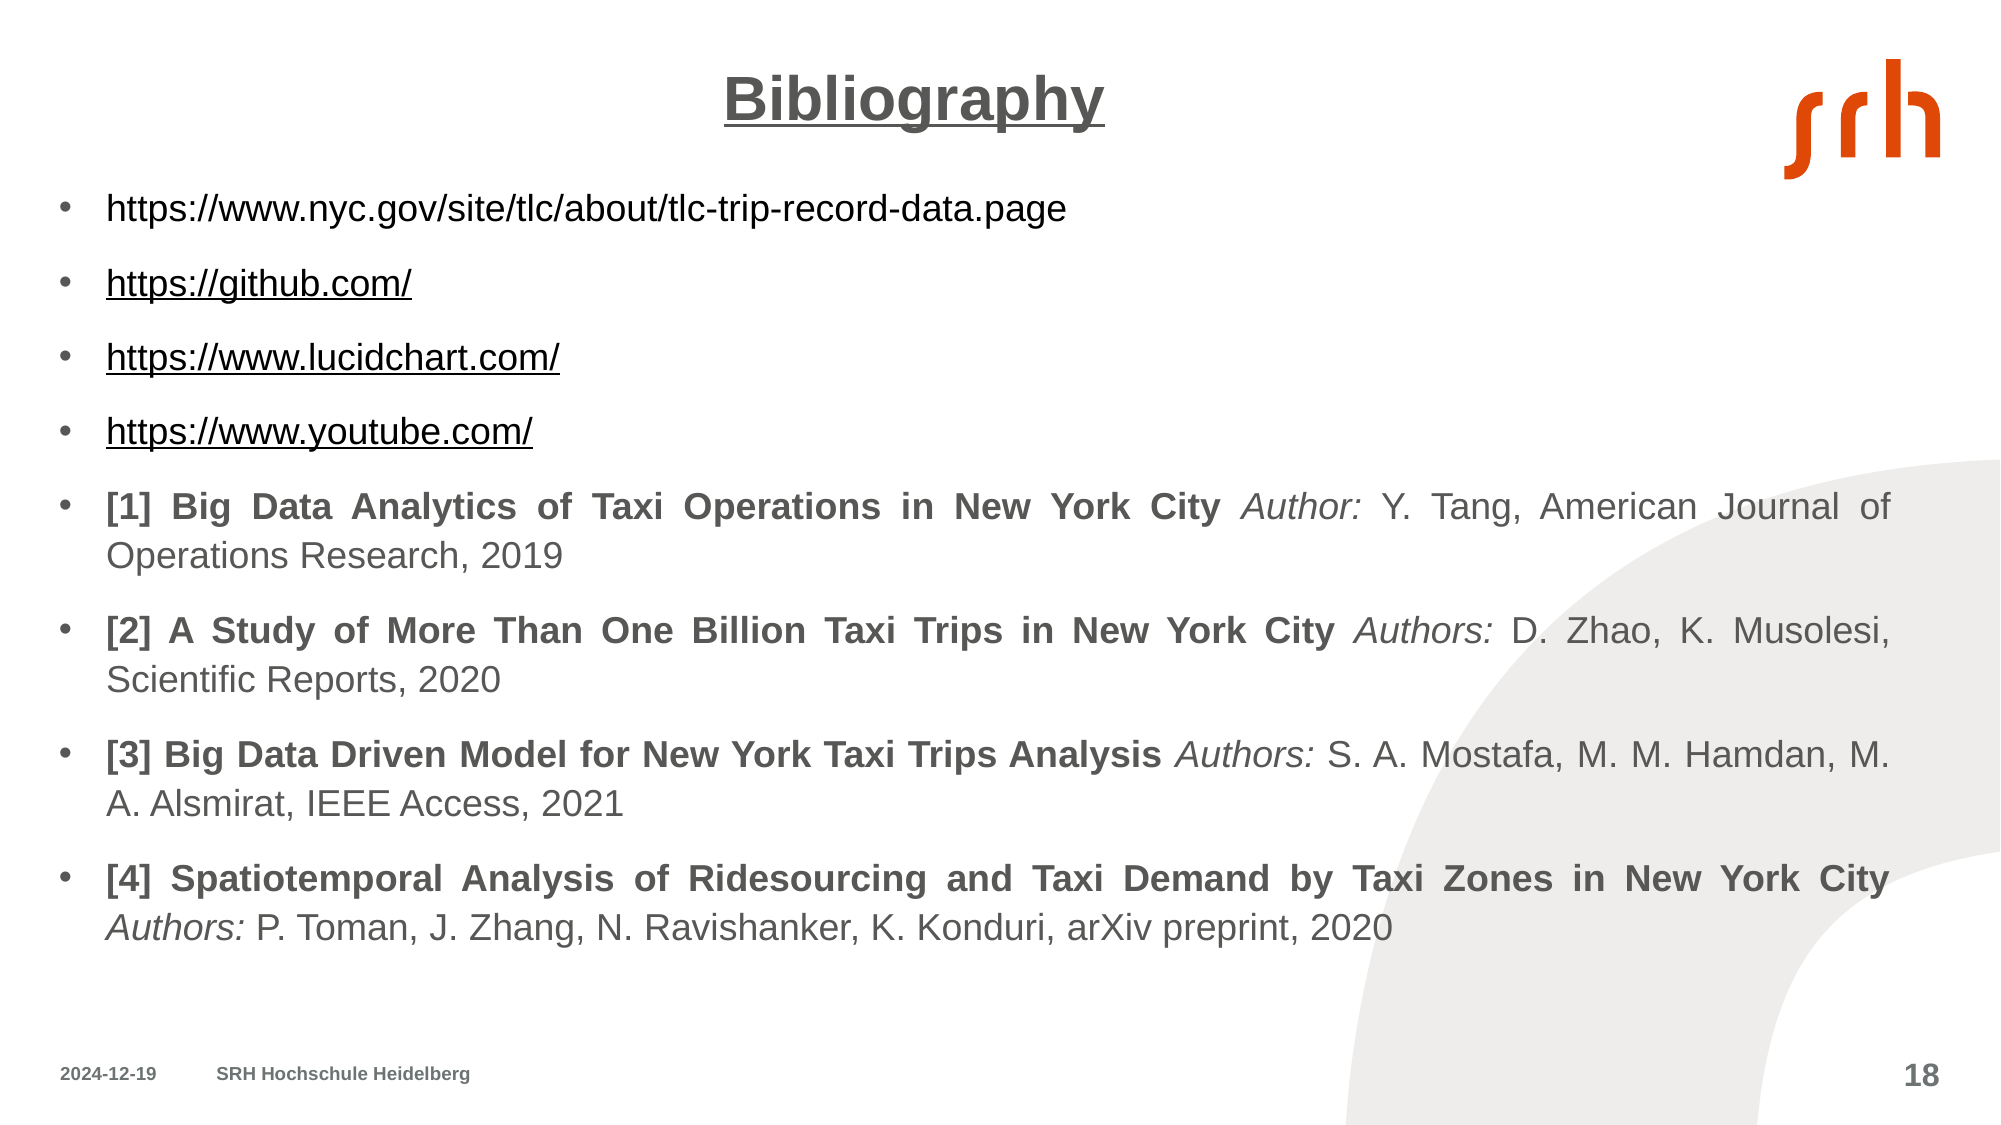

# Bibliography
https://www.nyc.gov/site/tlc/about/tlc-trip-record-data.page
https://github.com/
https://www.lucidchart.com/
https://www.youtube.com/
[1] Big Data Analytics of Taxi Operations in New York City Author: Y. Tang, American Journal of Operations Research, 2019
[2] A Study of More Than One Billion Taxi Trips in New York City Authors: D. Zhao, K. Musolesi, Scientific Reports, 2020
[3] Big Data Driven Model for New York Taxi Trips Analysis Authors: S. A. Mostafa, M. M. Hamdan, M. A. Alsmirat, IEEE Access, 2021
[4] Spatiotemporal Analysis of Ridesourcing and Taxi Demand by Taxi Zones in New York City
Authors: P. Toman, J. Zhang, N. Ravishanker, K. Konduri, arXiv preprint, 2020

2024-12-19
SRH Hochschule Heidelberg
18